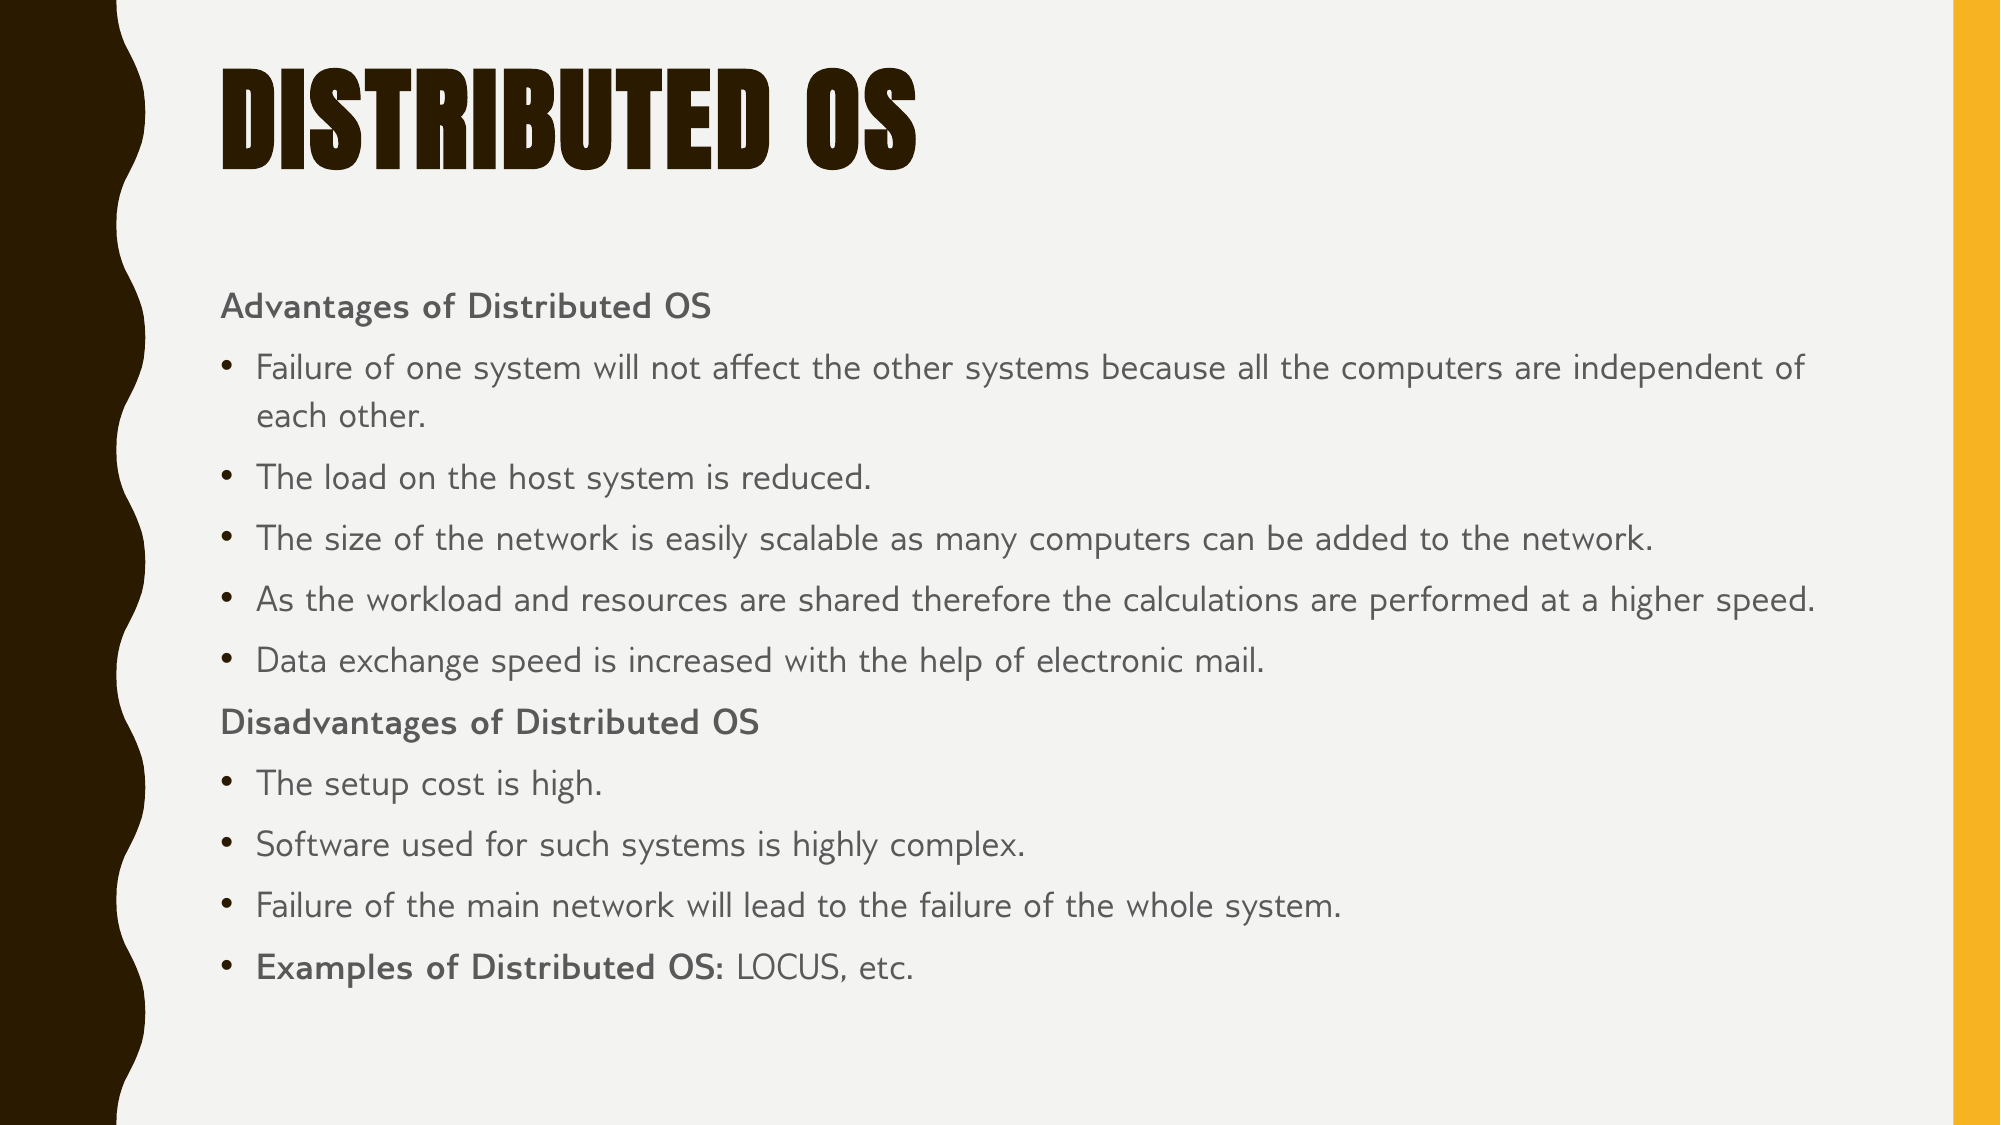

# Distributed OS
Advantages of Distributed OS
Failure of one system will not affect the other systems because all the computers are independent of each other.
The load on the host system is reduced.
The size of the network is easily scalable as many computers can be added to the network.
As the workload and resources are shared therefore the calculations are performed at a higher speed.
Data exchange speed is increased with the help of electronic mail.
Disadvantages of Distributed OS
The setup cost is high.
Software used for such systems is highly complex.
Failure of the main network will lead to the failure of the whole system.
Examples of Distributed OS: LOCUS, etc.